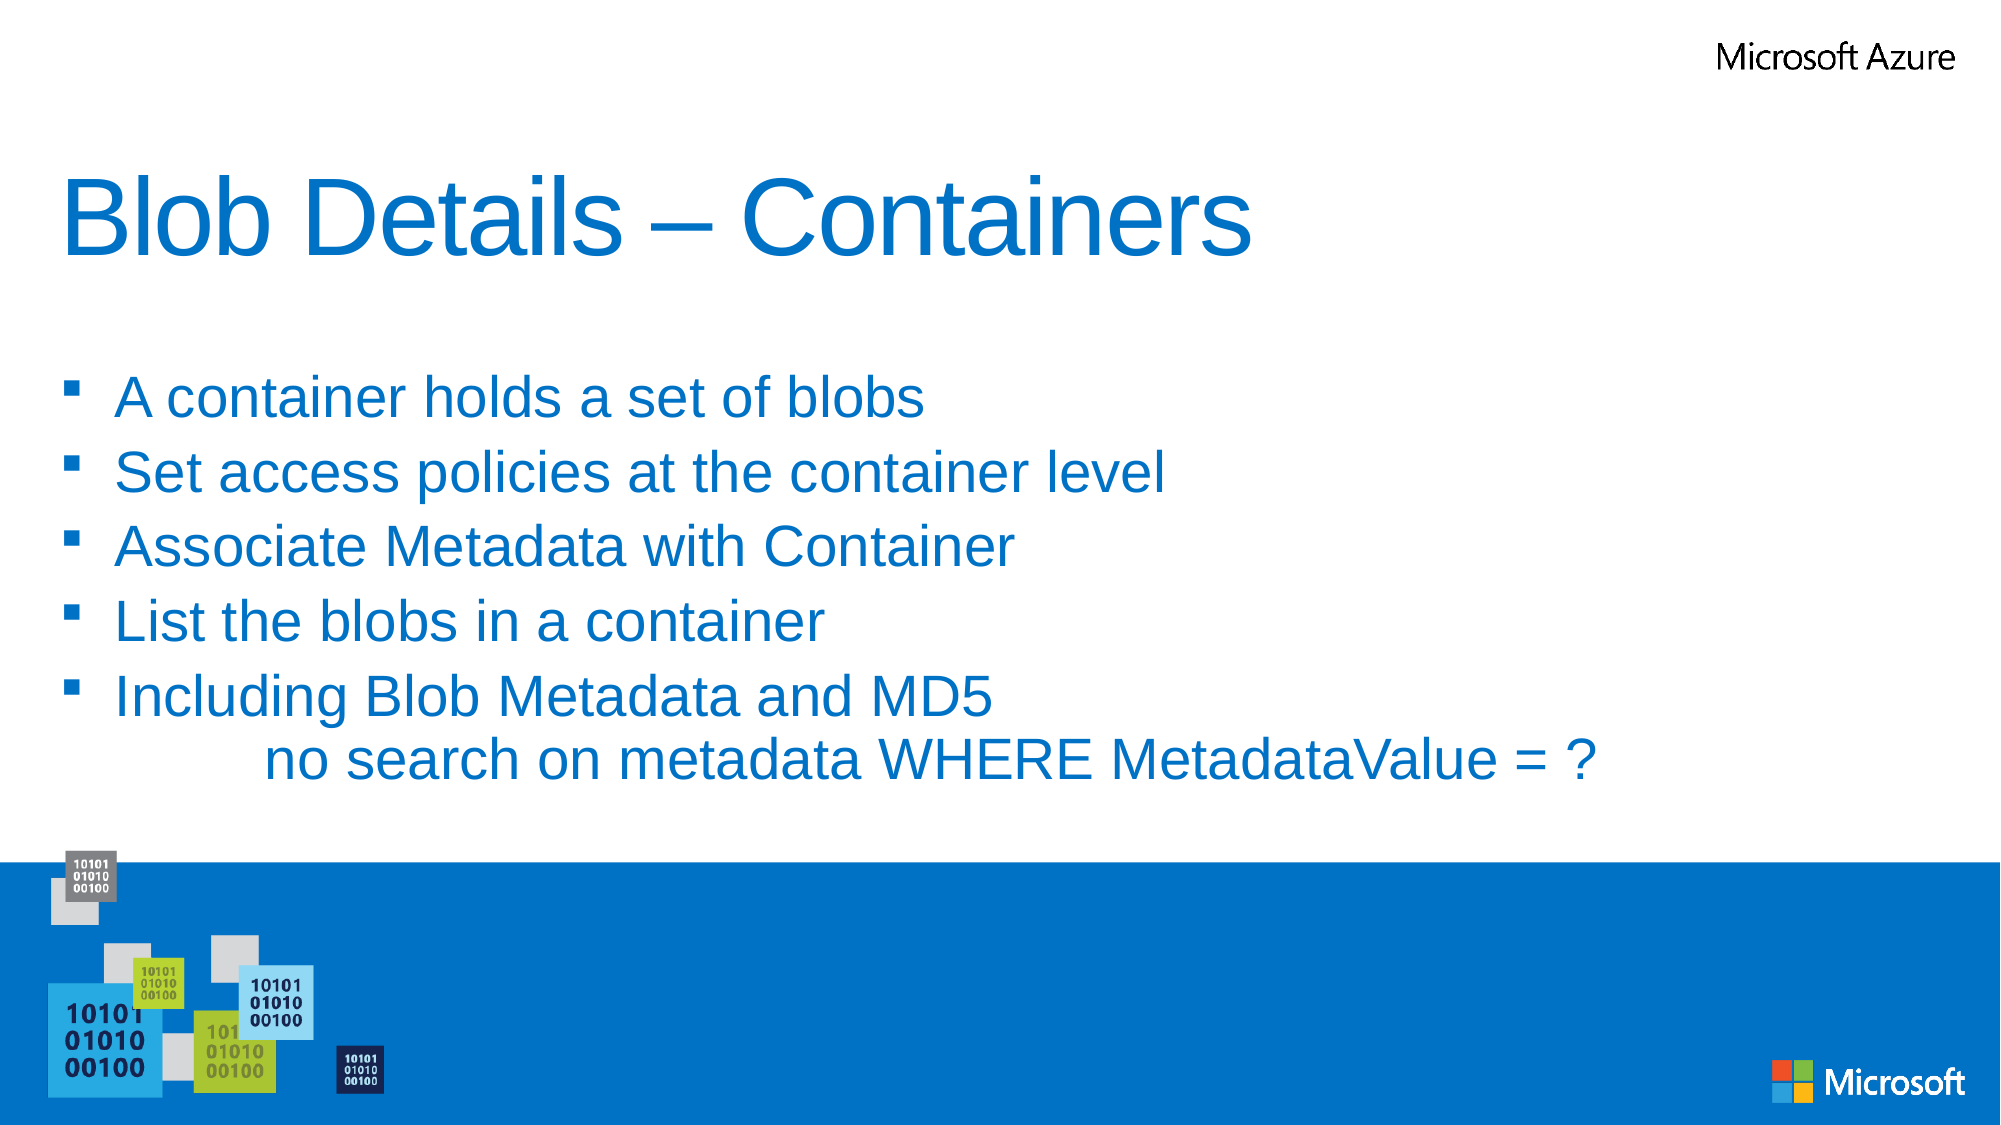

# Blob Details – Containers
A container holds a set of blobs
Set access policies at the container level
Associate Metadata with Container
List the blobs in a container
Including Blob Metadata and MD5
	no search on metadata WHERE MetadataValue = ?